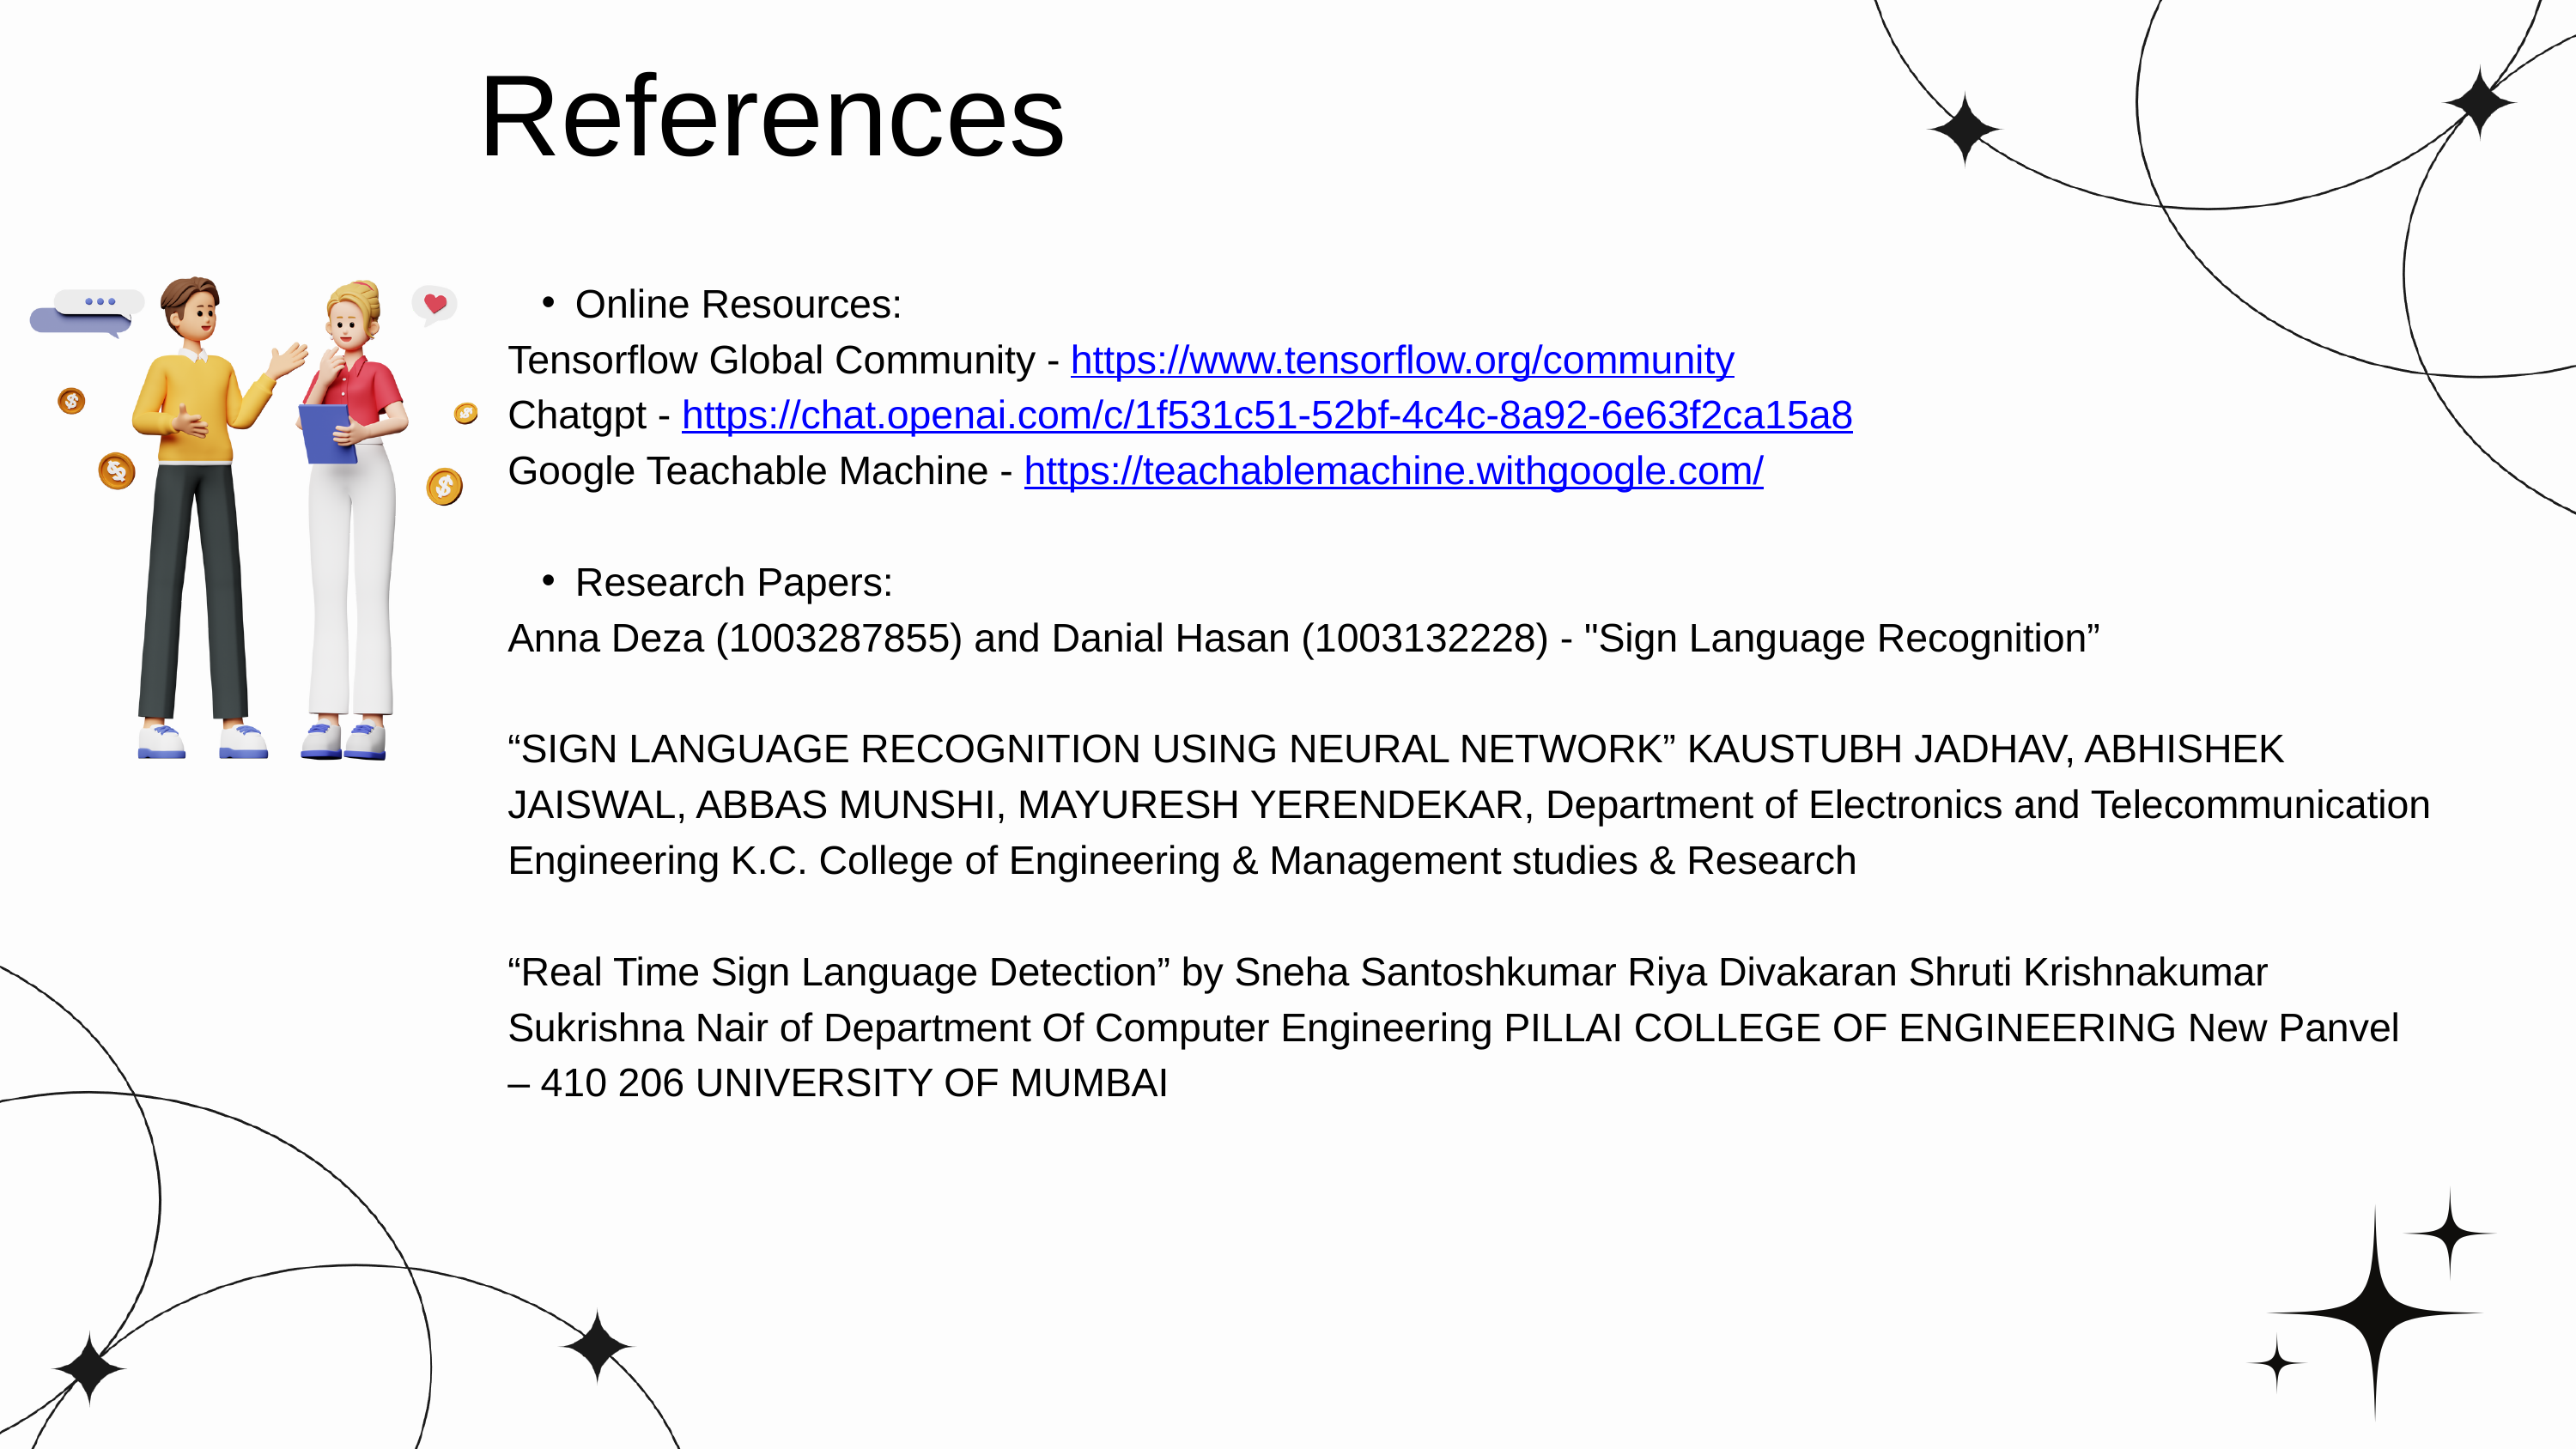

References
Online Resources:
Tensorflow Global Community - https://www.tensorflow.org/community
Chatgpt - https://chat.openai.com/c/1f531c51-52bf-4c4c-8a92-6e63f2ca15a8
Google Teachable Machine - https://teachablemachine.withgoogle.com/

Research Papers:
Anna Deza (1003287855) and Danial Hasan (1003132228) - "Sign Language Recognition”

“SIGN LANGUAGE RECOGNITION USING NEURAL NETWORK” KAUSTUBH JADHAV, ABHISHEK JAISWAL, ABBAS MUNSHI, MAYURESH YERENDEKAR, Department of Electronics and Telecommunication Engineering K.C. College of Engineering & Management studies & Research

“Real Time Sign Language Detection” by Sneha Santoshkumar Riya Divakaran Shruti Krishnakumar Sukrishna Nair of Department Of Computer Engineering PILLAI COLLEGE OF ENGINEERING New Panvel – 410 206 UNIVERSITY OF MUMBAI